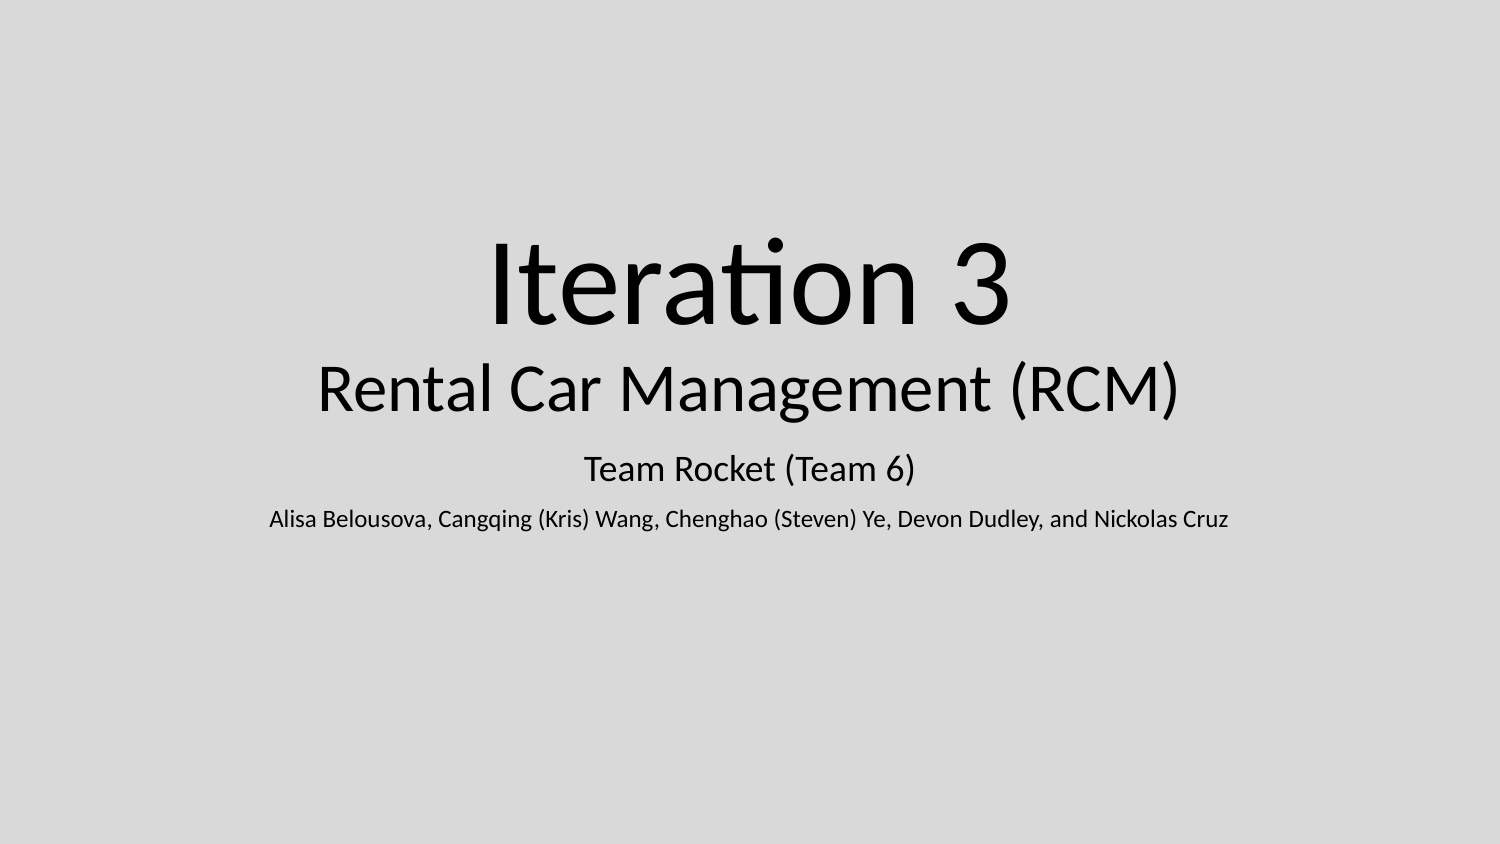

# Iteration 3 Rental Car Management (RCM)
Team Rocket (Team 6)
Alisa Belousova, Cangqing (Kris) Wang, Chenghao (Steven) Ye, Devon Dudley, and Nickolas Cruz